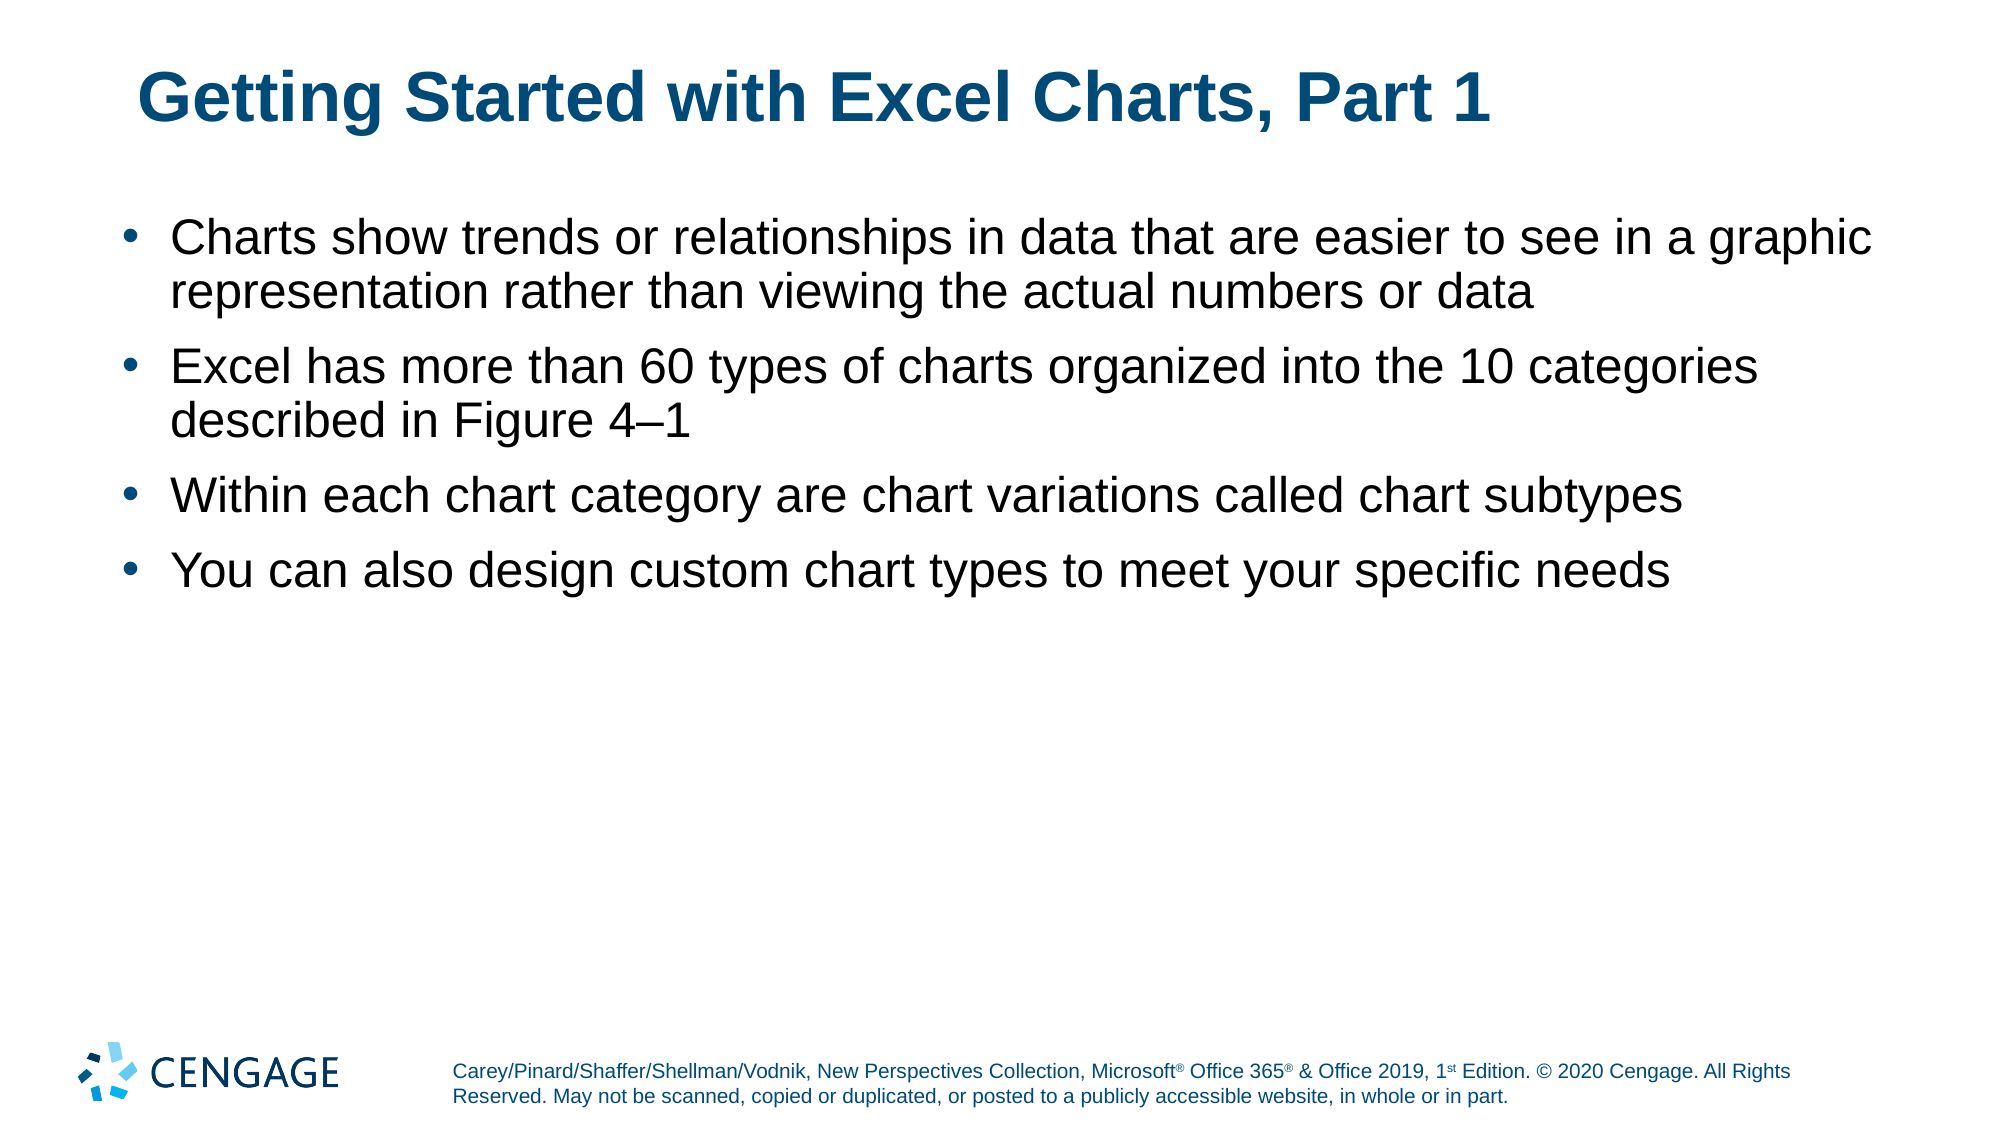

# Getting Started with Excel Charts, Part 1
Charts show trends or relationships in data that are easier to see in a graphic representation rather than viewing the actual numbers or data
Excel has more than 60 types of charts organized into the 10 categories described in Figure 4–1
Within each chart category are chart variations called chart subtypes
You can also design custom chart types to meet your specific needs